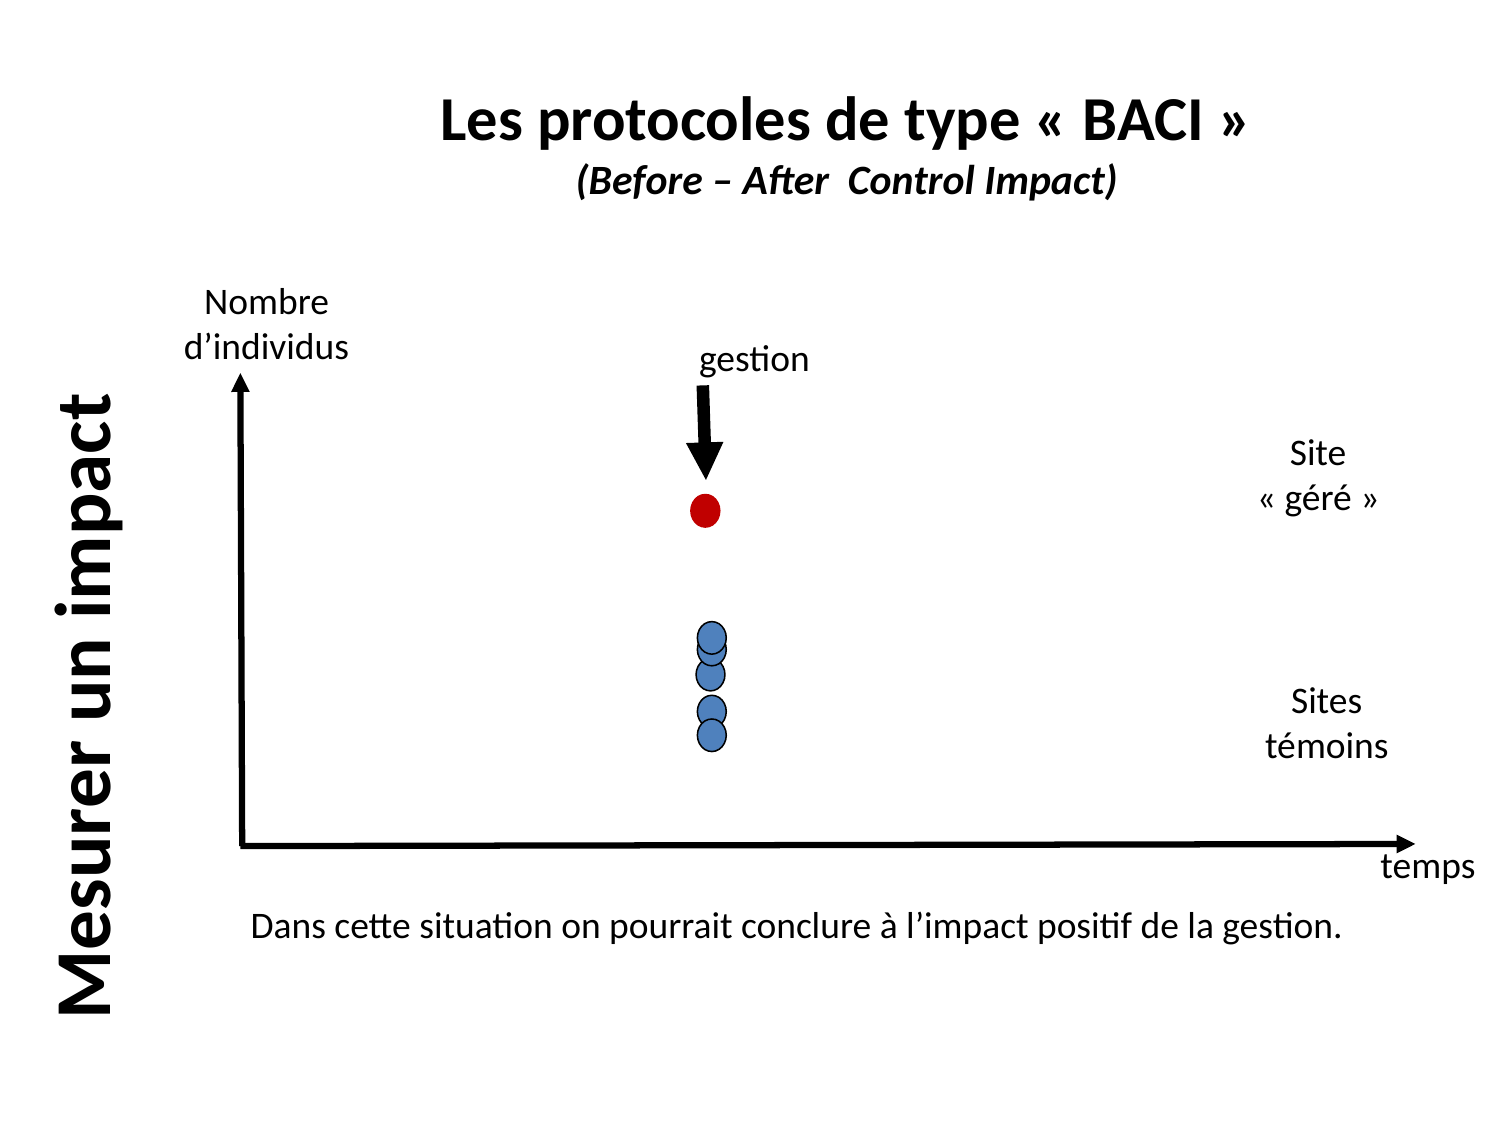

Les protocoles de type « BACI »
(Before – After  Control Impact)
Nombre
d’individus
gestion

Site
« géré »

Mesurer un impact

Sites
témoins

temps

Dans cette situation on pourrait conclure à l’impact positif de la gestion.